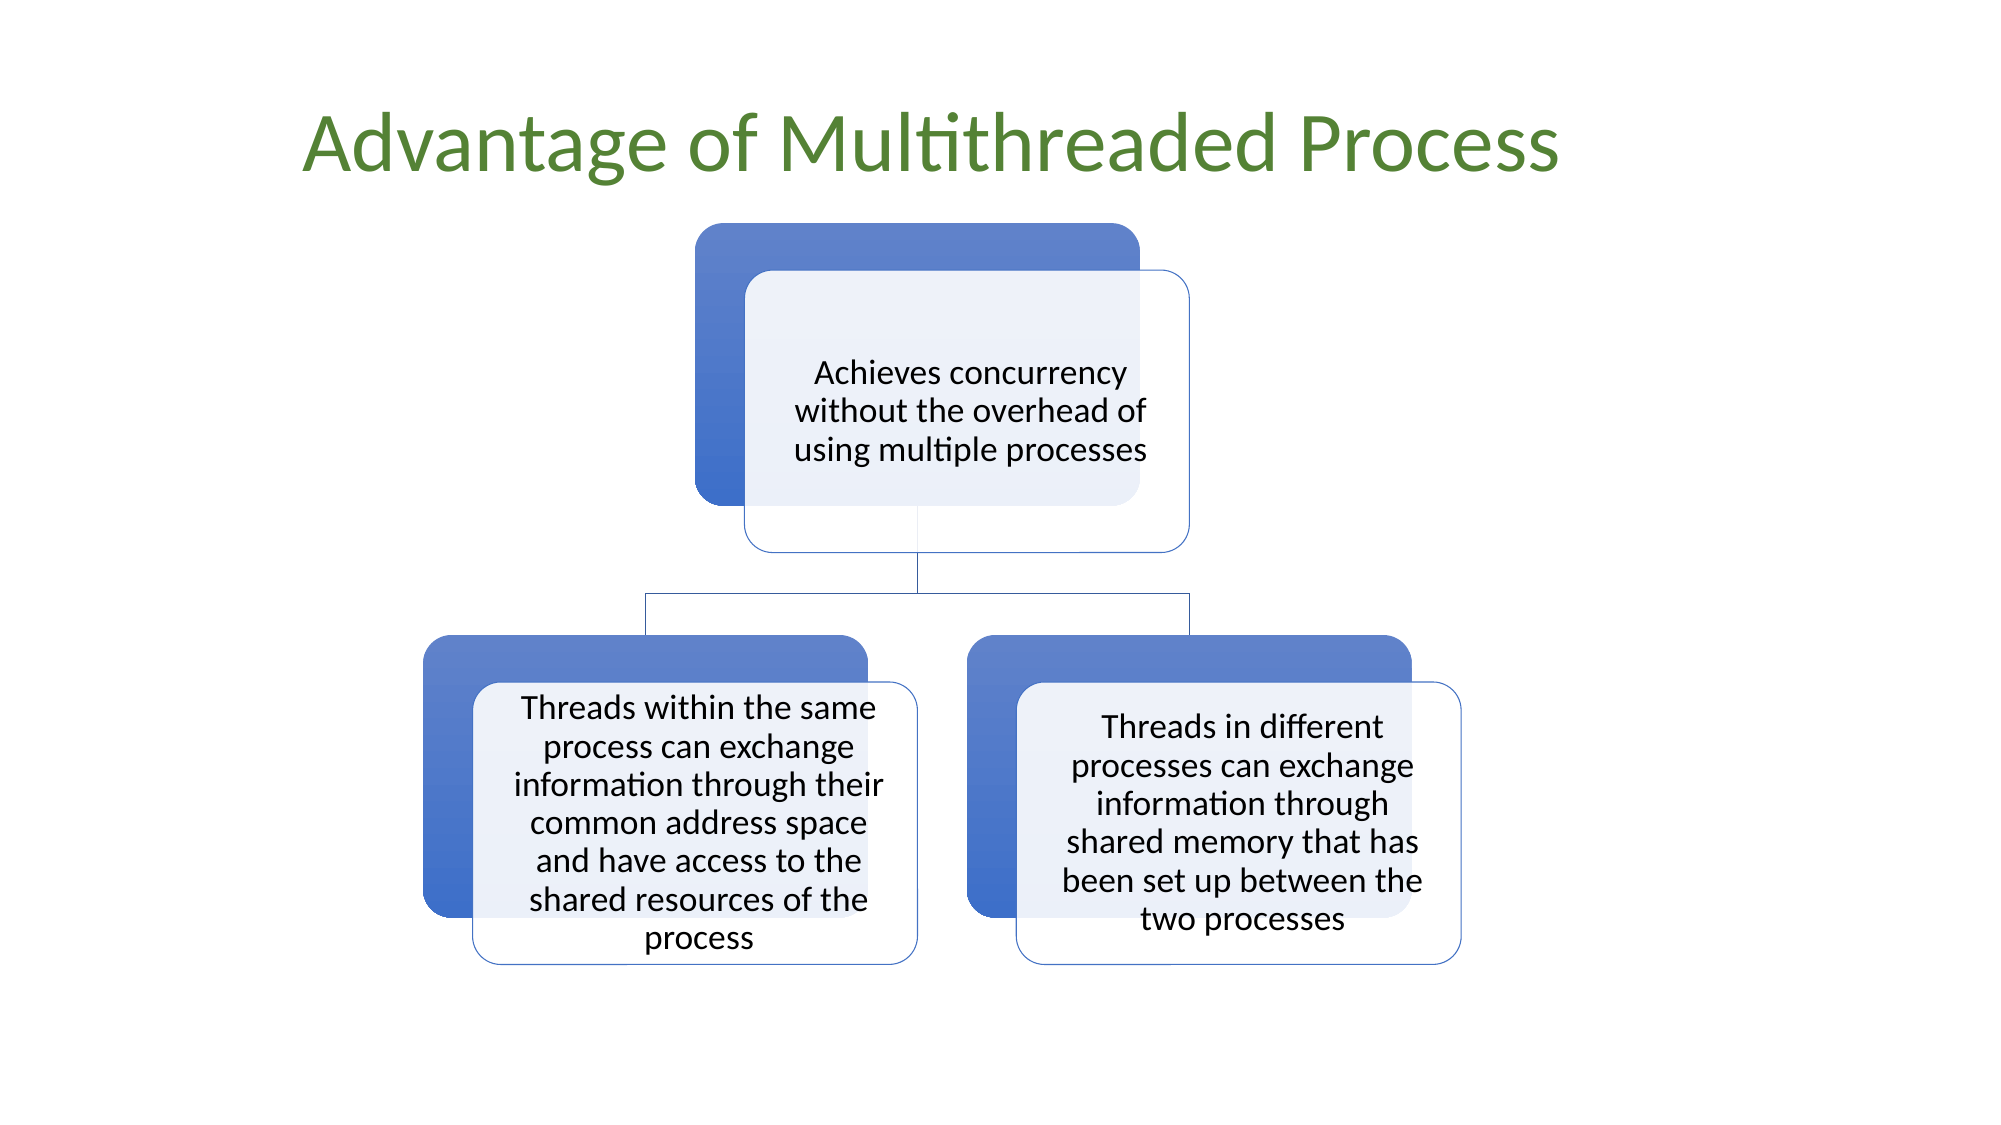

# Advantage of Multithreaded Process
Achieves concurrency without the overhead of using multiple processes
Threads within the same process can exchange information through their common address space and have access to the shared resources of the process
Threads in different processes can exchange information through shared memory that has been set up between the two processes